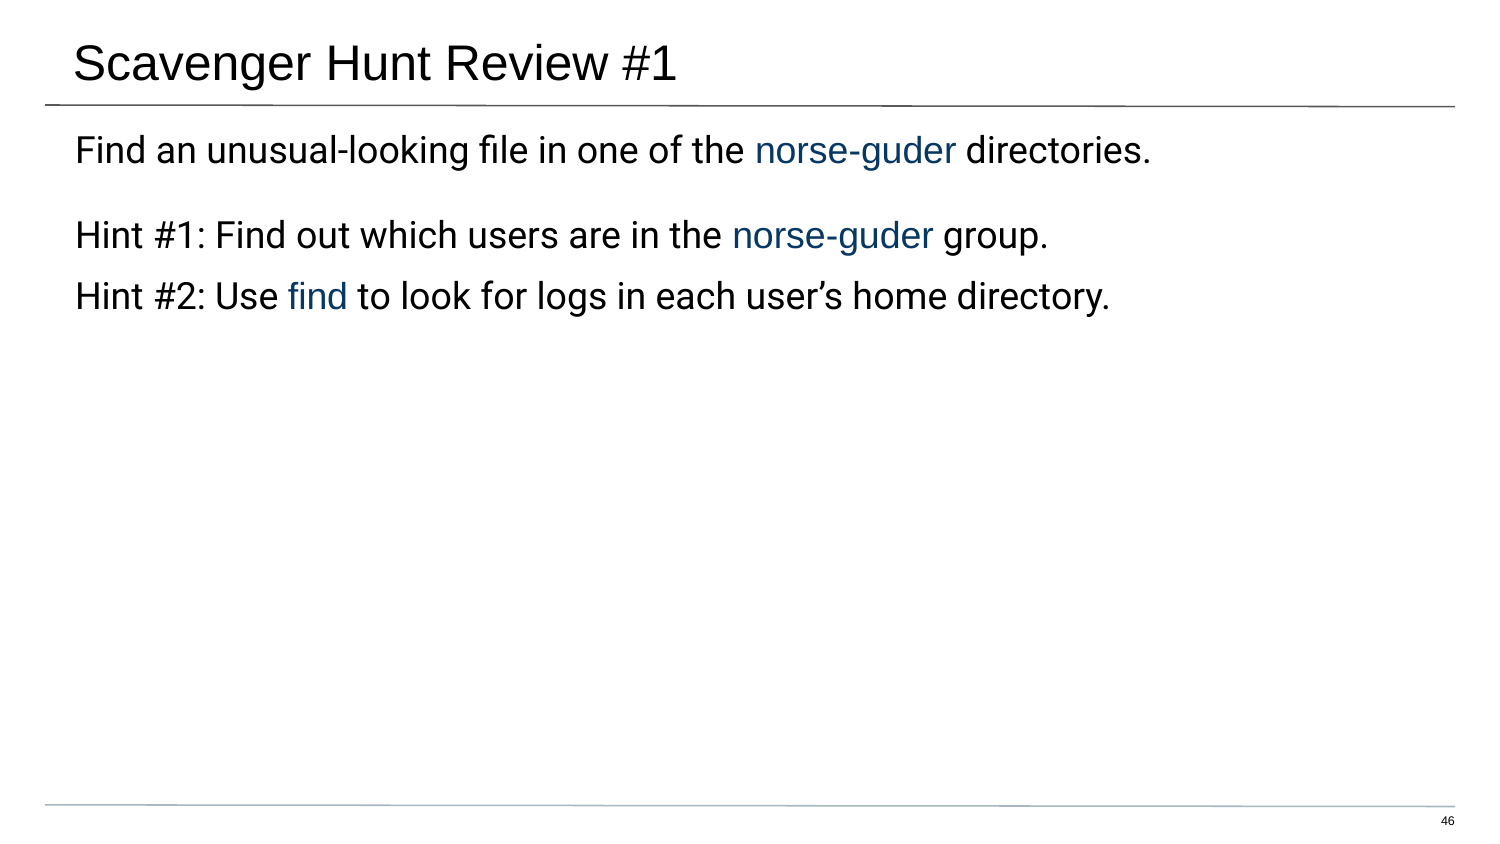

# Scavenger Hunt Review #1
Find an unusual-looking file in one of the norse-guder directories.
Hint #1: Find out which users are in the norse-guder group.
Hint #2: Use find to look for logs in each user’s home directory.

46